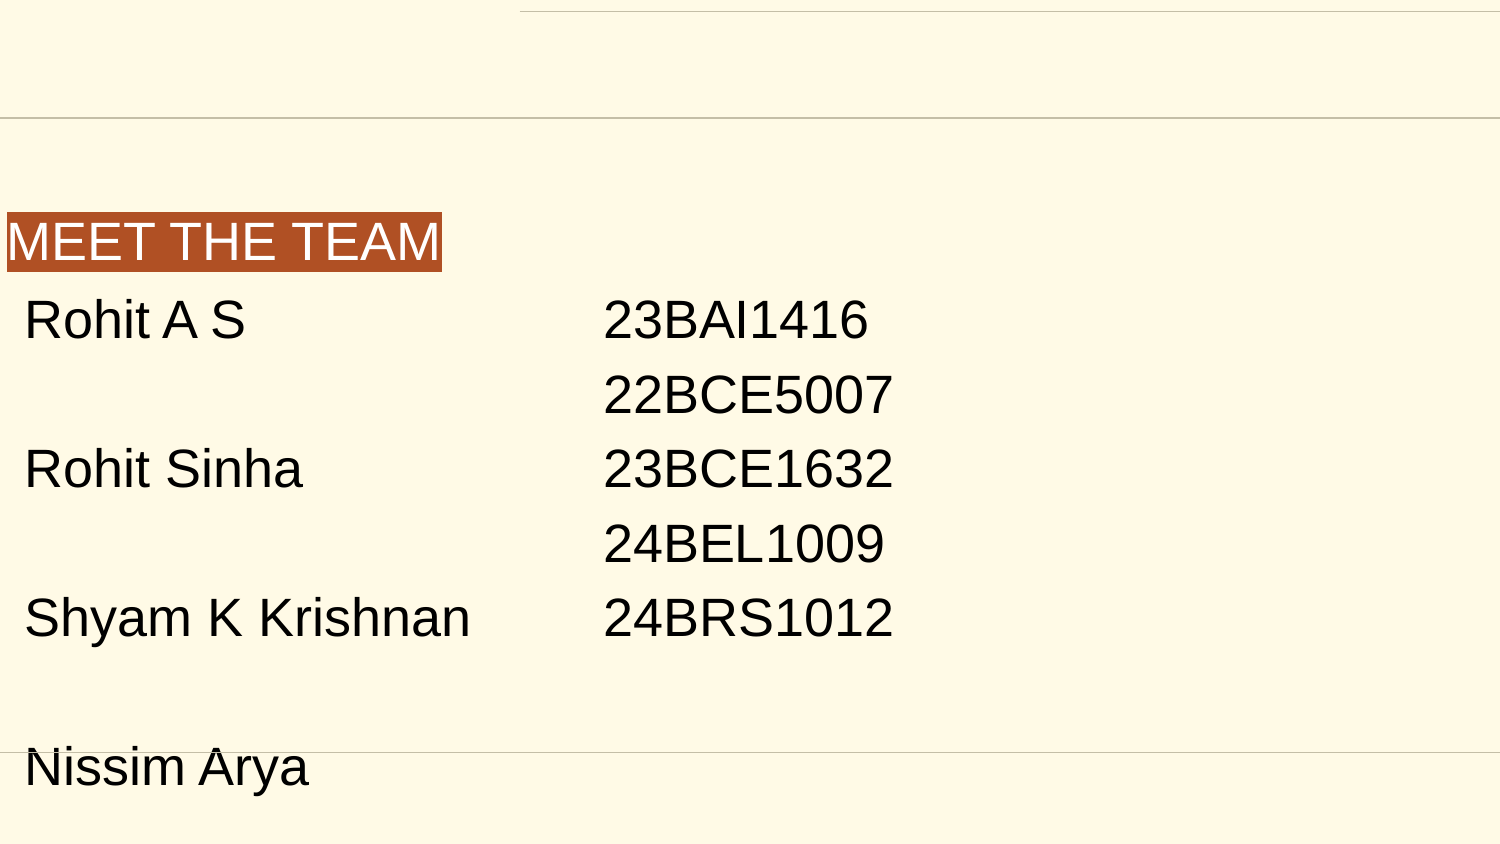

MEET THE TEAM
23BAI1416
22BCE5007
23BCE1632
24BEL1009
24BRS1012
Rohit A S
Rohit Sinha
Shyam K Krishnan
Nissim Arya
Manas Chauhan